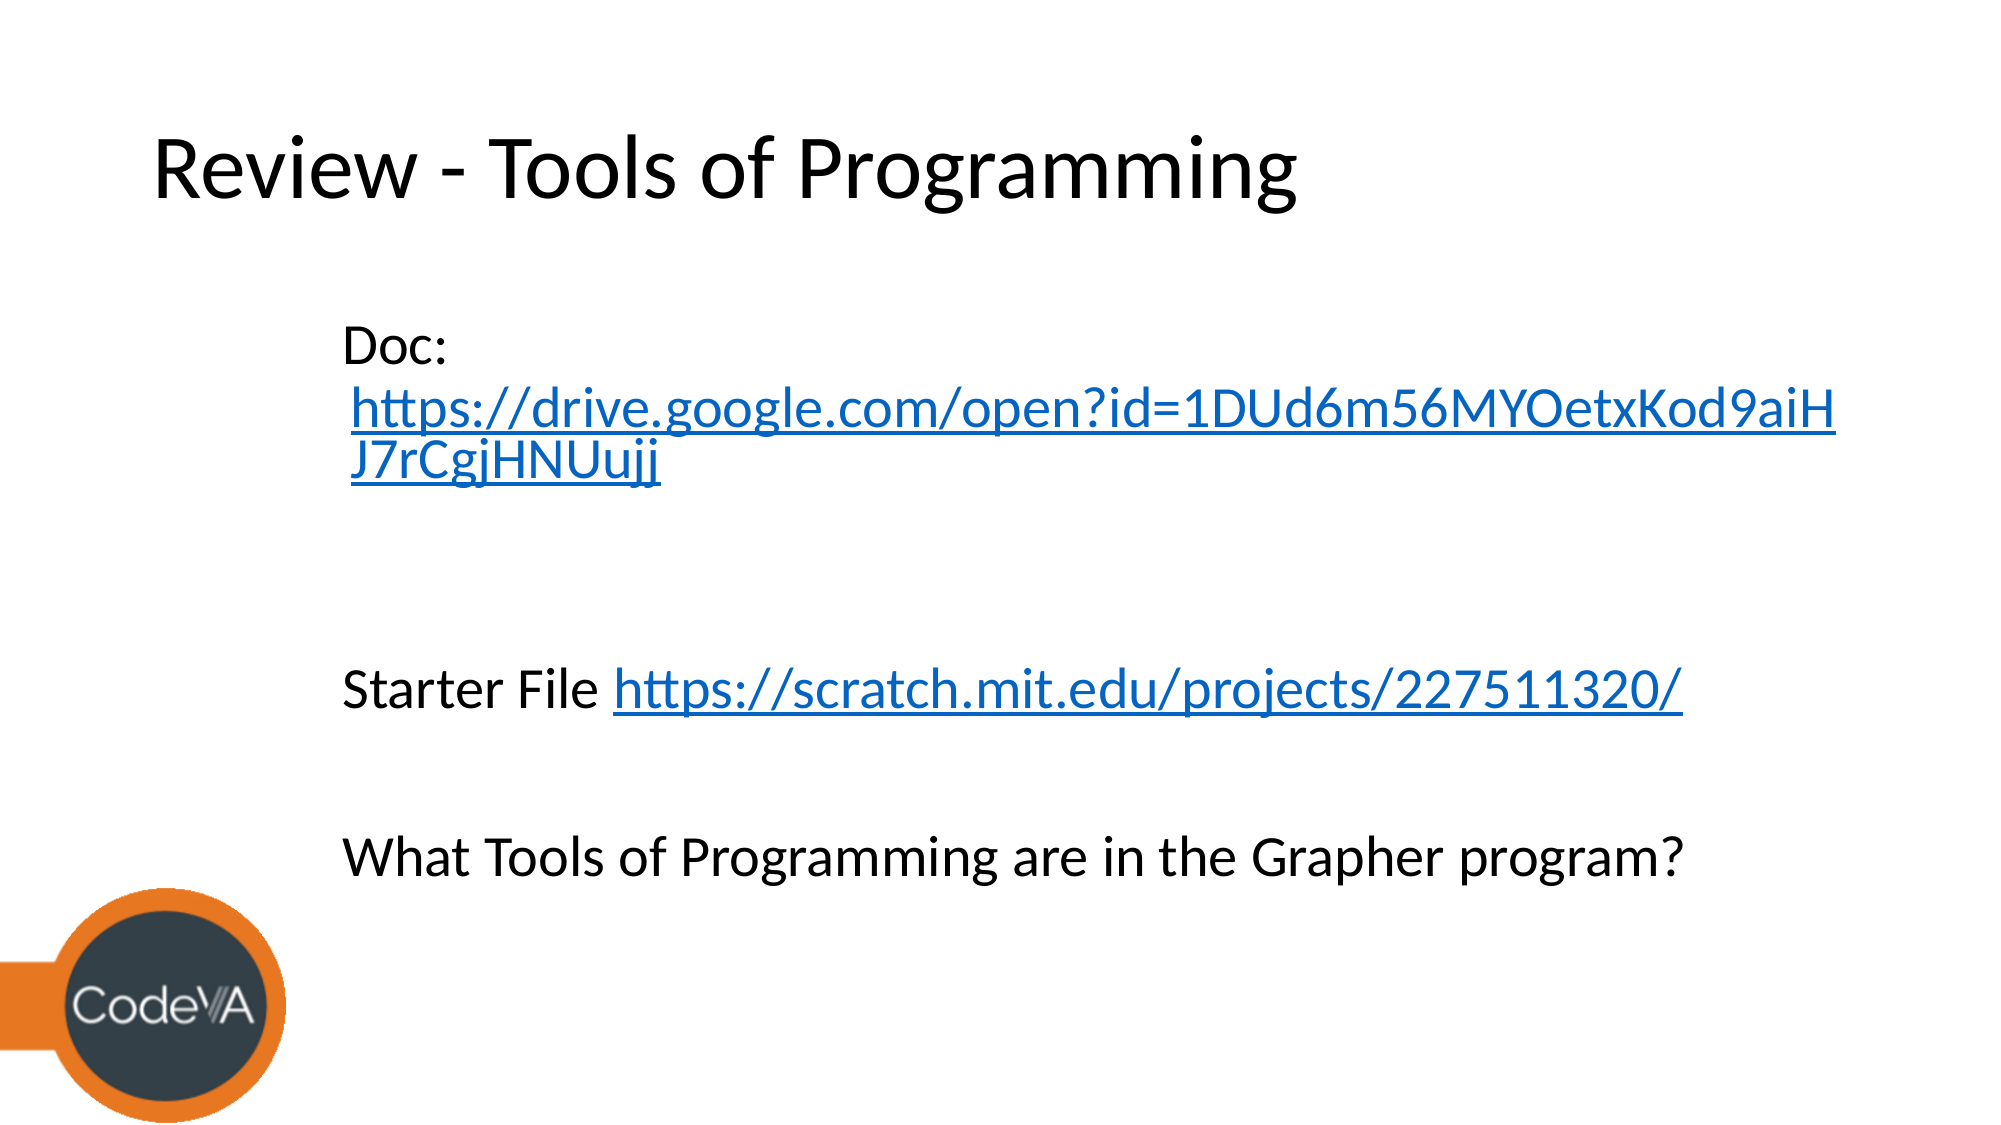

# Review - Tools of Programming
Doc: https://drive.google.com/open?id=1DUd6m56MYOetxKod9aiHJ7rCgjHNUujj

Starter File https://scratch.mit.edu/projects/227511320/

What Tools of Programming are in the Grapher program?